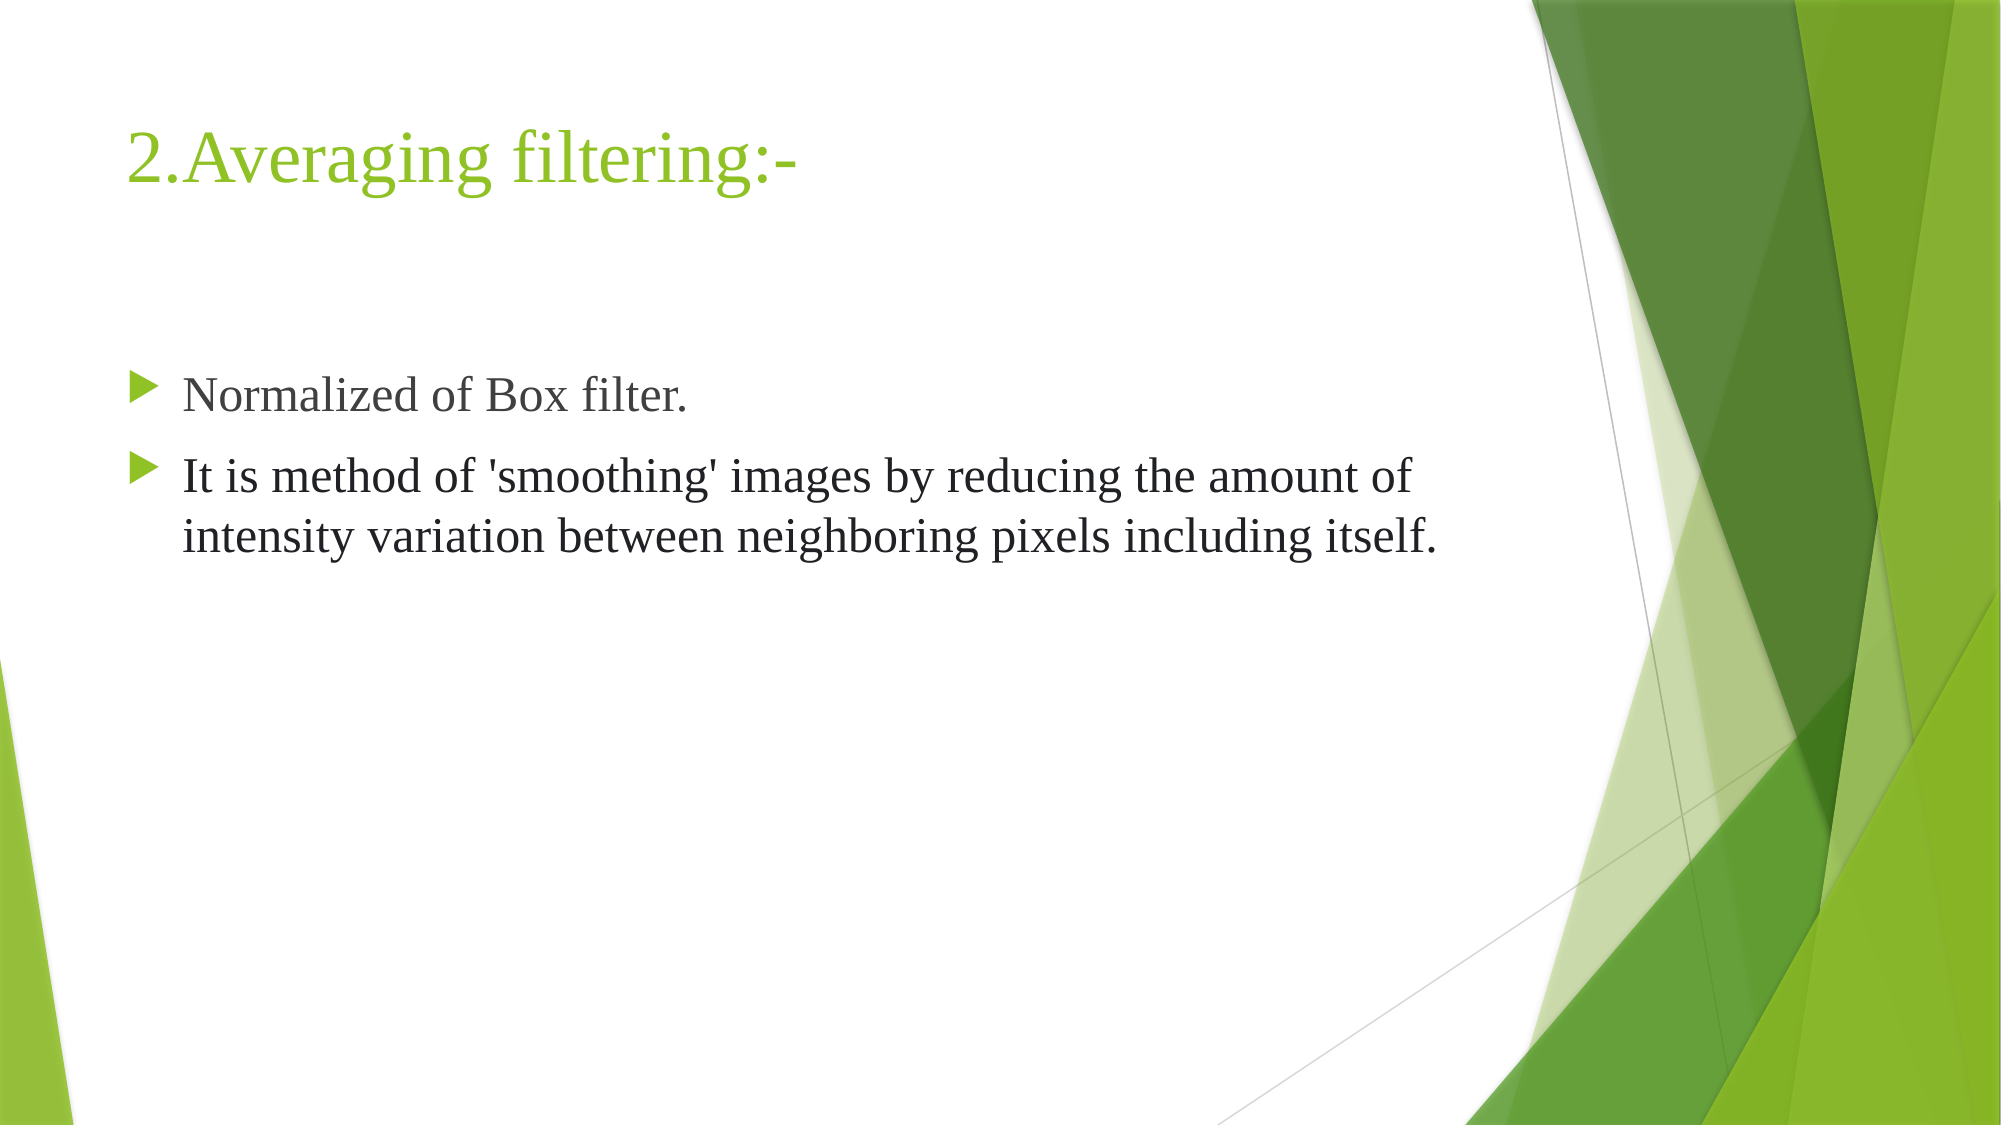

# 2.Averaging filtering:-
Normalized of Box filter.
It is method of 'smoothing' images by reducing the amount of intensity variation between neighboring pixels including itself.